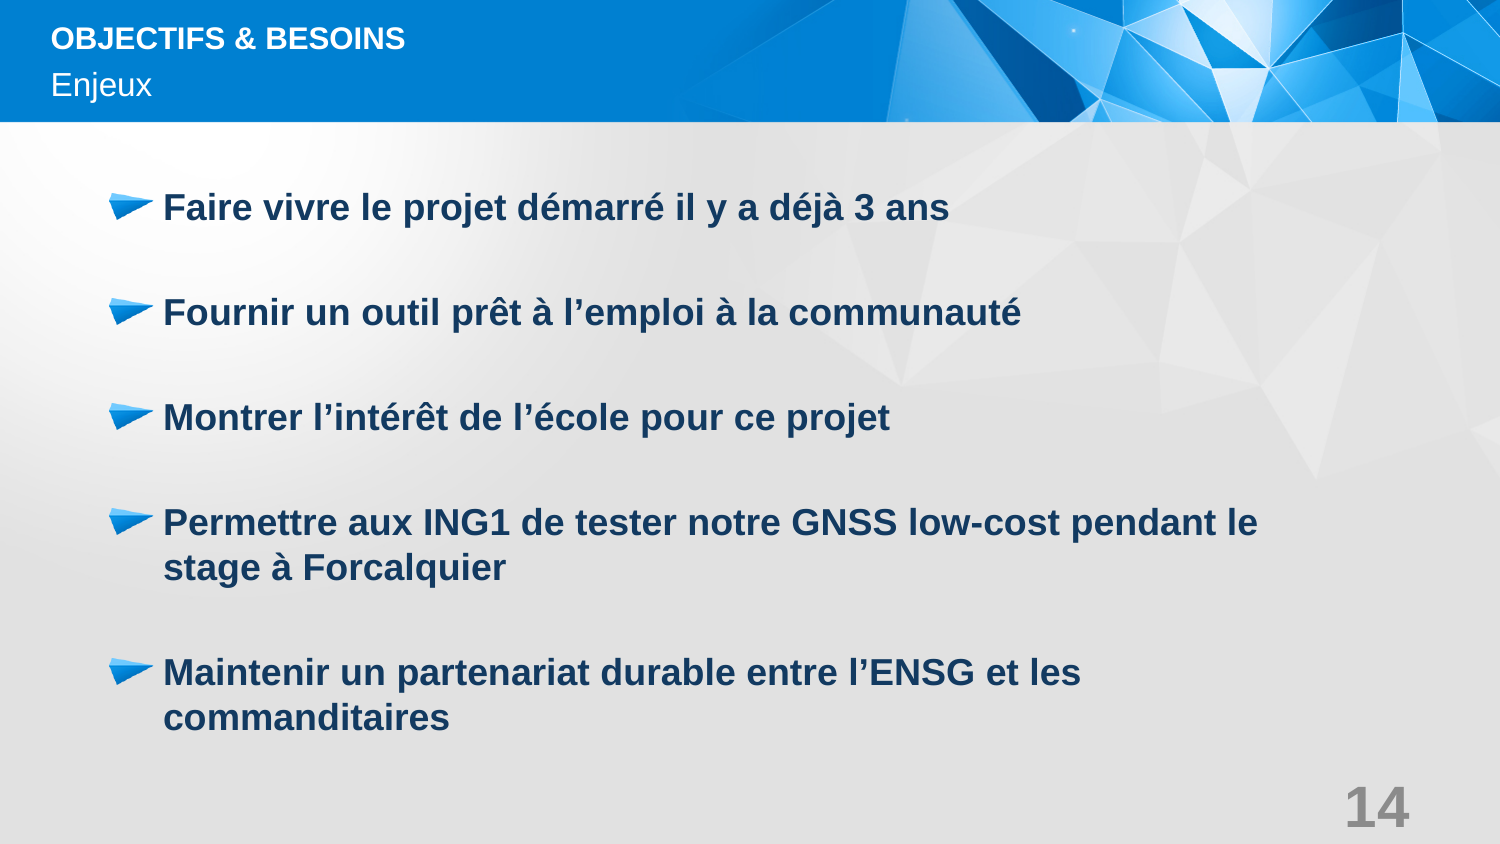

OBJECTIFS & BESOINS

# Enjeux
Faire vivre le projet démarré il y a déjà 3 ans

Fournir un outil prêt à l’emploi à la communauté

Montrer l’intérêt de l’école pour ce projet

Permettre aux ING1 de tester notre GNSS low-cost pendant le stage à Forcalquier

Maintenir un partenariat durable entre l’ENSG et les commanditaires

14